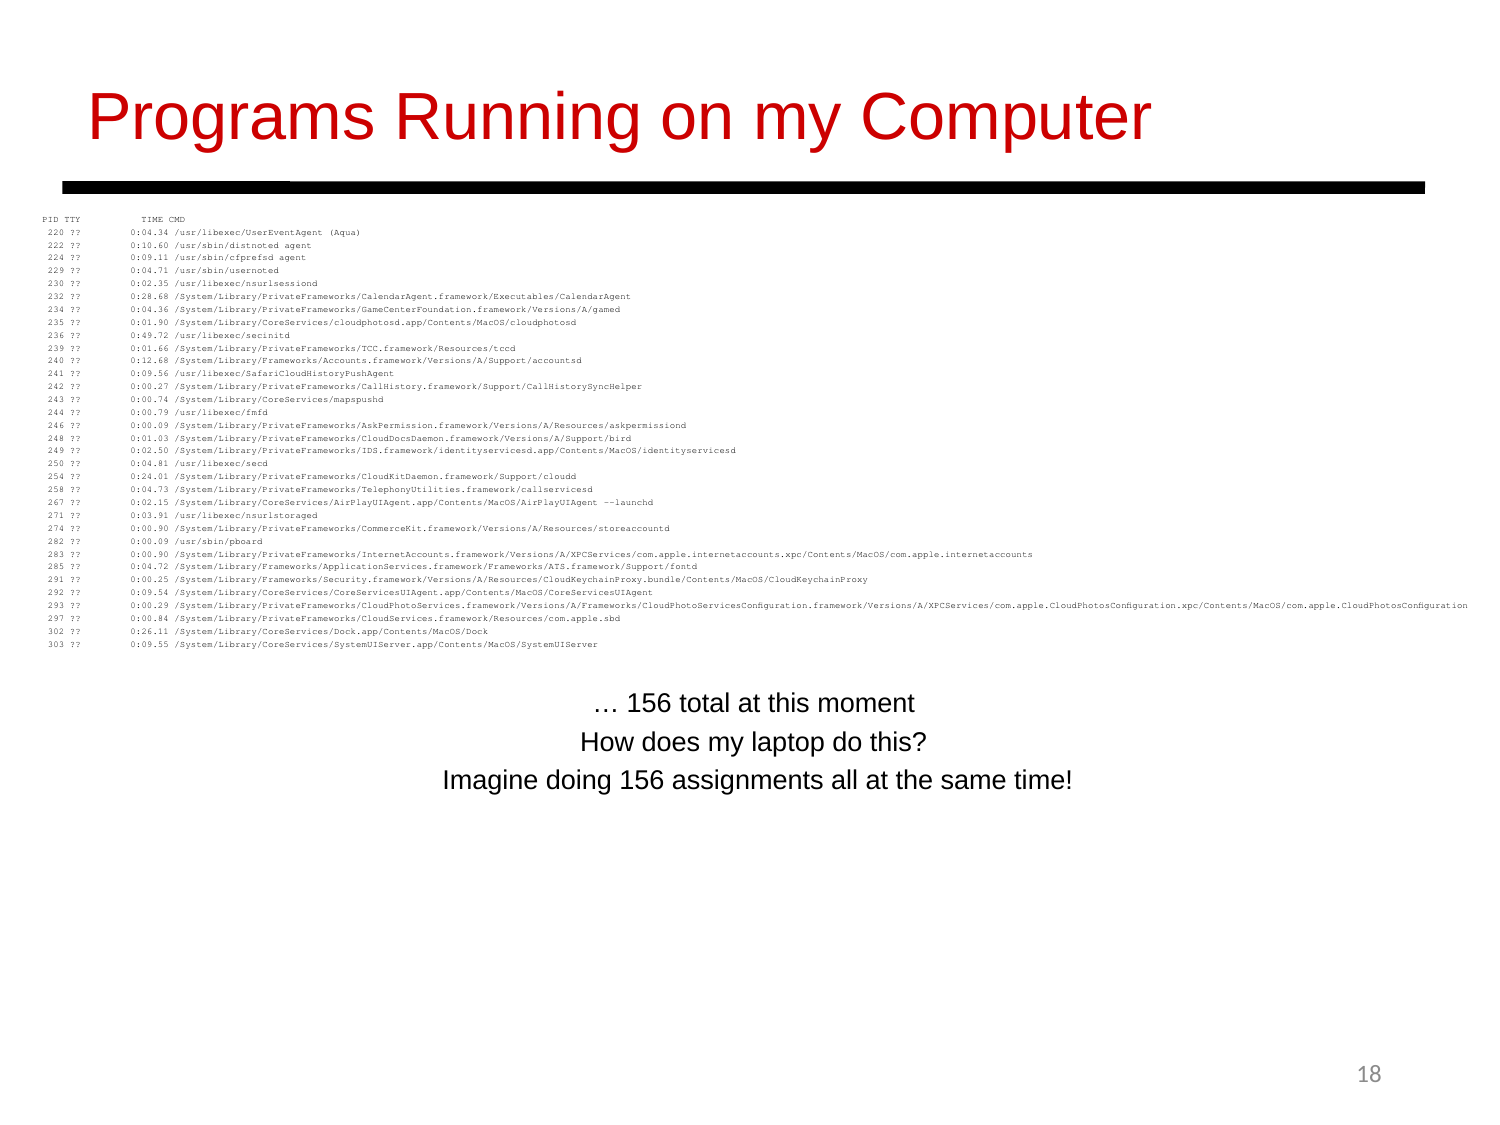

Programs Running on my Computer

 PID TTY           TIME CMD
  220 ??         0:04.34 /usr/libexec/UserEventAgent (Aqua)
  222 ??         0:10.60 /usr/sbin/distnoted agent
  224 ??         0:09.11 /usr/sbin/cfprefsd agent
  229 ??         0:04.71 /usr/sbin/usernoted
  230 ??         0:02.35 /usr/libexec/nsurlsessiond
  232 ??         0:28.68 /System/Library/PrivateFrameworks/CalendarAgent.framework/Executables/CalendarAgent
  234 ??         0:04.36 /System/Library/PrivateFrameworks/GameCenterFoundation.framework/Versions/A/gamed
  235 ??         0:01.90 /System/Library/CoreServices/cloudphotosd.app/Contents/MacOS/cloudphotosd
  236 ??         0:49.72 /usr/libexec/secinitd
  239 ??         0:01.66 /System/Library/PrivateFrameworks/TCC.framework/Resources/tccd
  240 ??         0:12.68 /System/Library/Frameworks/Accounts.framework/Versions/A/Support/accountsd
  241 ??         0:09.56 /usr/libexec/SafariCloudHistoryPushAgent
  242 ??         0:00.27 /System/Library/PrivateFrameworks/CallHistory.framework/Support/CallHistorySyncHelper
  243 ??         0:00.74 /System/Library/CoreServices/mapspushd
  244 ??         0:00.79 /usr/libexec/fmfd
  246 ??         0:00.09 /System/Library/PrivateFrameworks/AskPermission.framework/Versions/A/Resources/askpermissiond
  248 ??         0:01.03 /System/Library/PrivateFrameworks/CloudDocsDaemon.framework/Versions/A/Support/bird
  249 ??         0:02.50 /System/Library/PrivateFrameworks/IDS.framework/identityservicesd.app/Contents/MacOS/identityservicesd
  250 ??         0:04.81 /usr/libexec/secd
  254 ??         0:24.01 /System/Library/PrivateFrameworks/CloudKitDaemon.framework/Support/cloudd
  258 ??         0:04.73 /System/Library/PrivateFrameworks/TelephonyUtilities.framework/callservicesd
  267 ??         0:02.15 /System/Library/CoreServices/AirPlayUIAgent.app/Contents/MacOS/AirPlayUIAgent --launchd
  271 ??         0:03.91 /usr/libexec/nsurlstoraged
  274 ??         0:00.90 /System/Library/PrivateFrameworks/CommerceKit.framework/Versions/A/Resources/storeaccountd
  282 ??         0:00.09 /usr/sbin/pboard
  283 ??         0:00.90 /System/Library/PrivateFrameworks/InternetAccounts.framework/Versions/A/XPCServices/com.apple.internetaccounts.xpc/Contents/MacOS/com.apple.internetaccounts
  285 ??         0:04.72 /System/Library/Frameworks/ApplicationServices.framework/Frameworks/ATS.framework/Support/fontd
  291 ??         0:00.25 /System/Library/Frameworks/Security.framework/Versions/A/Resources/CloudKeychainProxy.bundle/Contents/MacOS/CloudKeychainProxy
  292 ??         0:09.54 /System/Library/CoreServices/CoreServicesUIAgent.app/Contents/MacOS/CoreServicesUIAgent
  293 ??         0:00.29 /System/Library/PrivateFrameworks/CloudPhotoServices.framework/Versions/A/Frameworks/CloudPhotoServicesConfiguration.framework/Versions/A/XPCServices/com.apple.CloudPhotosConfiguration.xpc/Contents/MacOS/com.apple.CloudPhotosConfiguration
  297 ??         0:00.84 /System/Library/PrivateFrameworks/CloudServices.framework/Resources/com.apple.sbd
  302 ??         0:26.11 /System/Library/CoreServices/Dock.app/Contents/MacOS/Dock
  303 ??         0:09.55 /System/Library/CoreServices/SystemUIServer.app/Contents/MacOS/SystemUIServer

… 156 total at this moment
How does my laptop do this?
Imagine doing 156 assignments all at the same time!

18